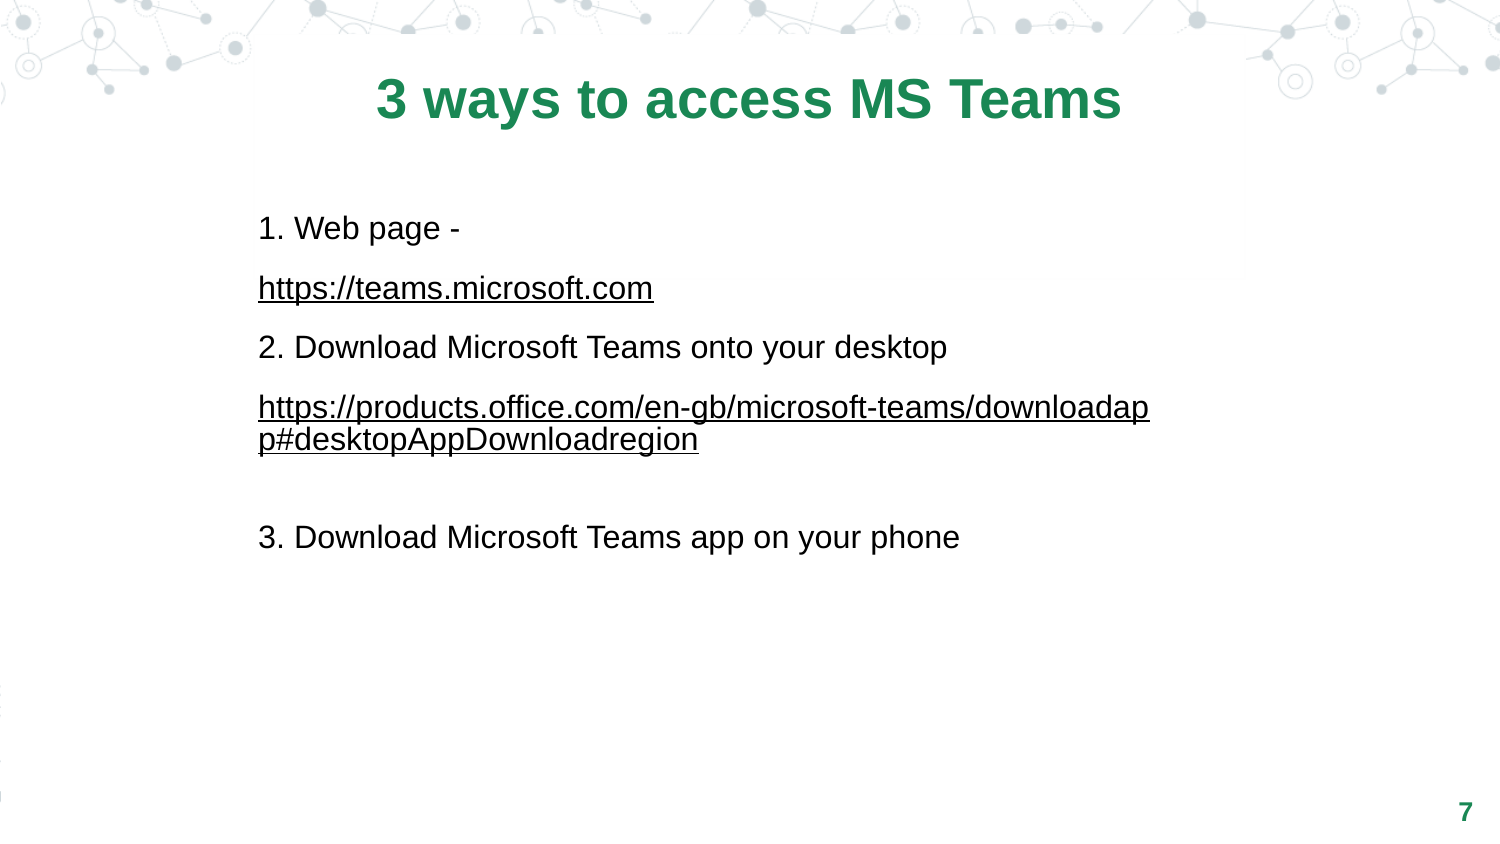

3 ways to access MS Teams

1. Web page -
https://teams.microsoft.com
2. Download Microsoft Teams onto your desktop
https://products.office.com/en-gb/microsoft-teams/downloadapp#desktopAppDownloadregion
3. Download Microsoft Teams app on your phone

7